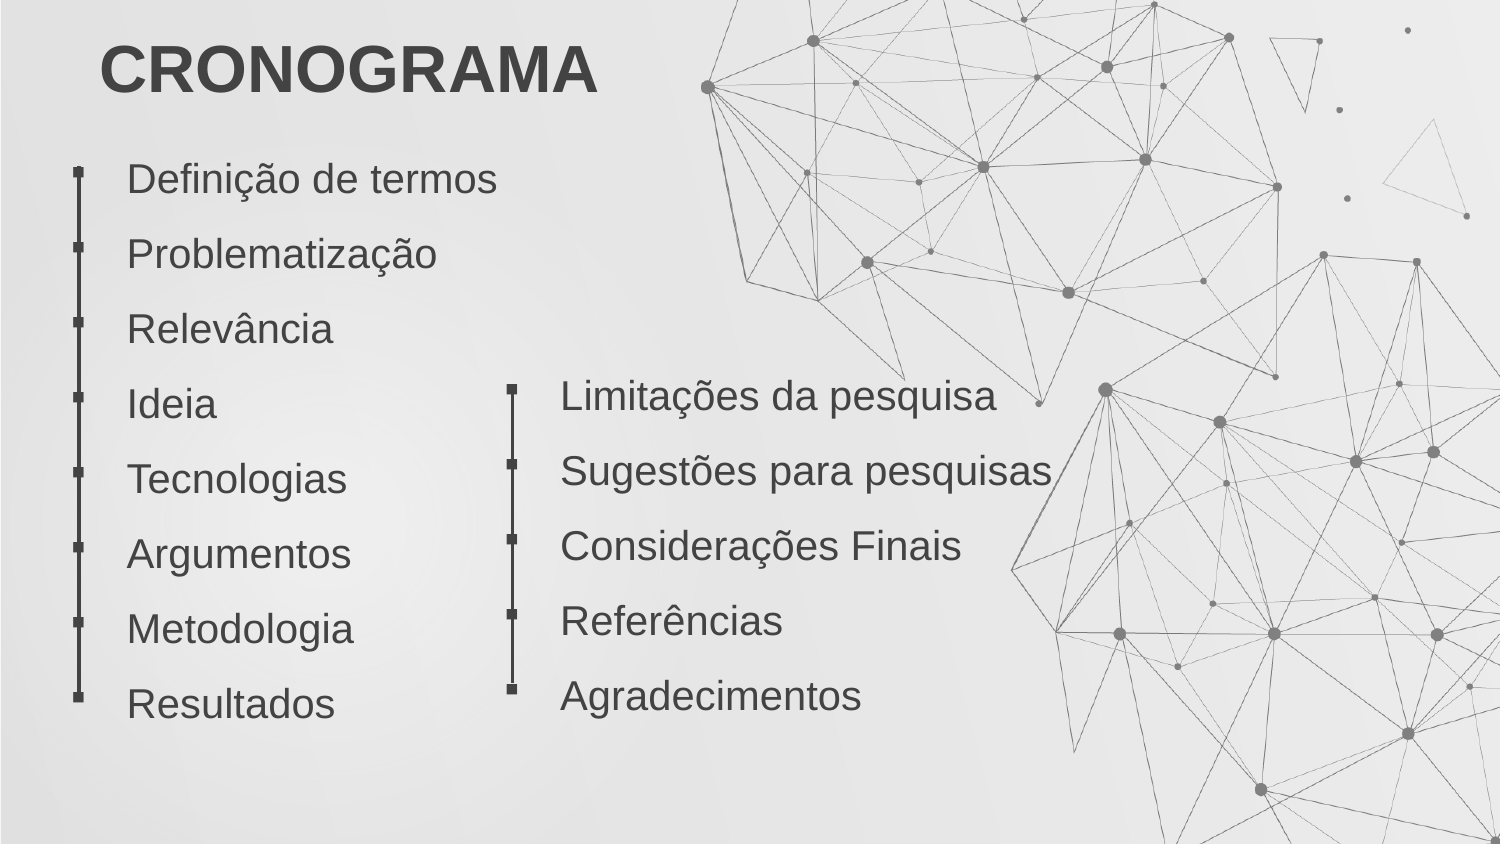

CRONOGRAMA

Definição de termos
Problematização
Relevância
Ideia
Tecnologias
Argumentos
Metodologia
Resultados
Limitações da pesquisa
Sugestões para pesquisas
Considerações Finais
Referências
Agradecimentos